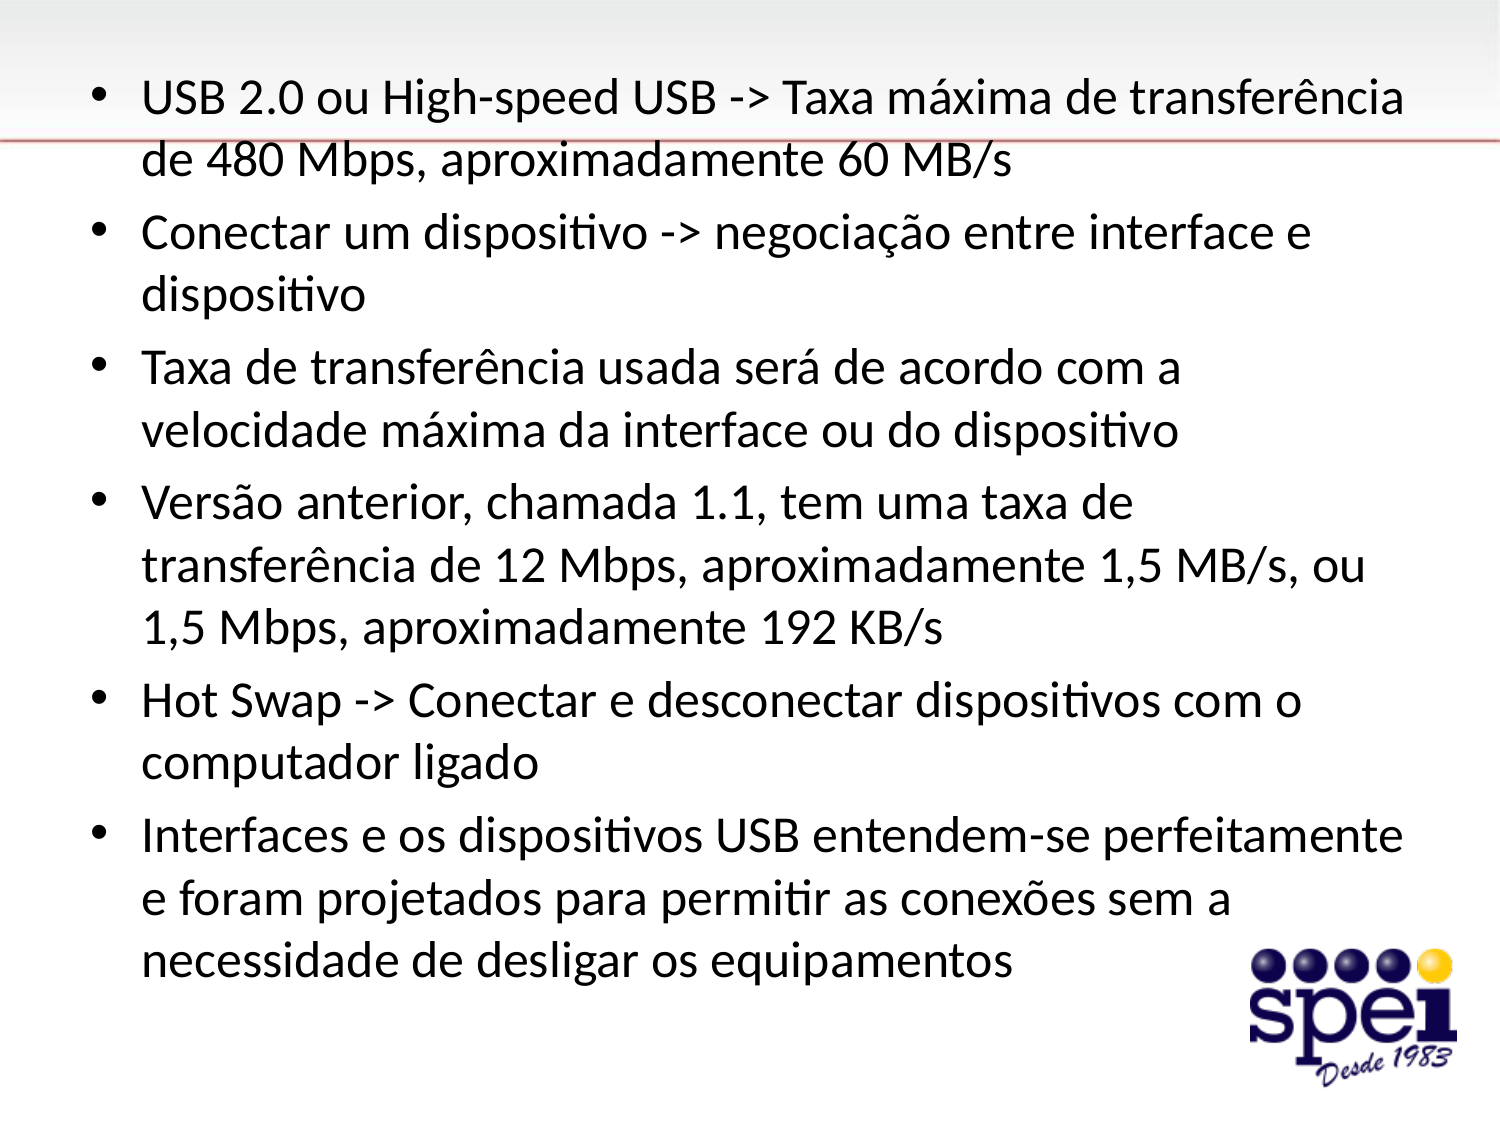

#
USB 2.0 ou High-speed USB -> Taxa máxima de transferência de 480 Mbps, aproximadamente 60 MB/s
Conectar um dispositivo -> negociação entre interface e dispositivo
Taxa de transferência usada será de acordo com a velocidade máxima da interface ou do dispositivo
Versão anterior, chamada 1.1, tem uma taxa de transferência de 12 Mbps, aproximadamente 1,5 MB/s, ou 1,5 Mbps, aproximadamente 192 KB/s
Hot Swap -> Conectar e desconectar dispositivos com o computador ligado
Interfaces e os dispositivos USB entendem-se perfeitamente e foram projetados para permitir as conexões sem a necessidade de desligar os equipamentos